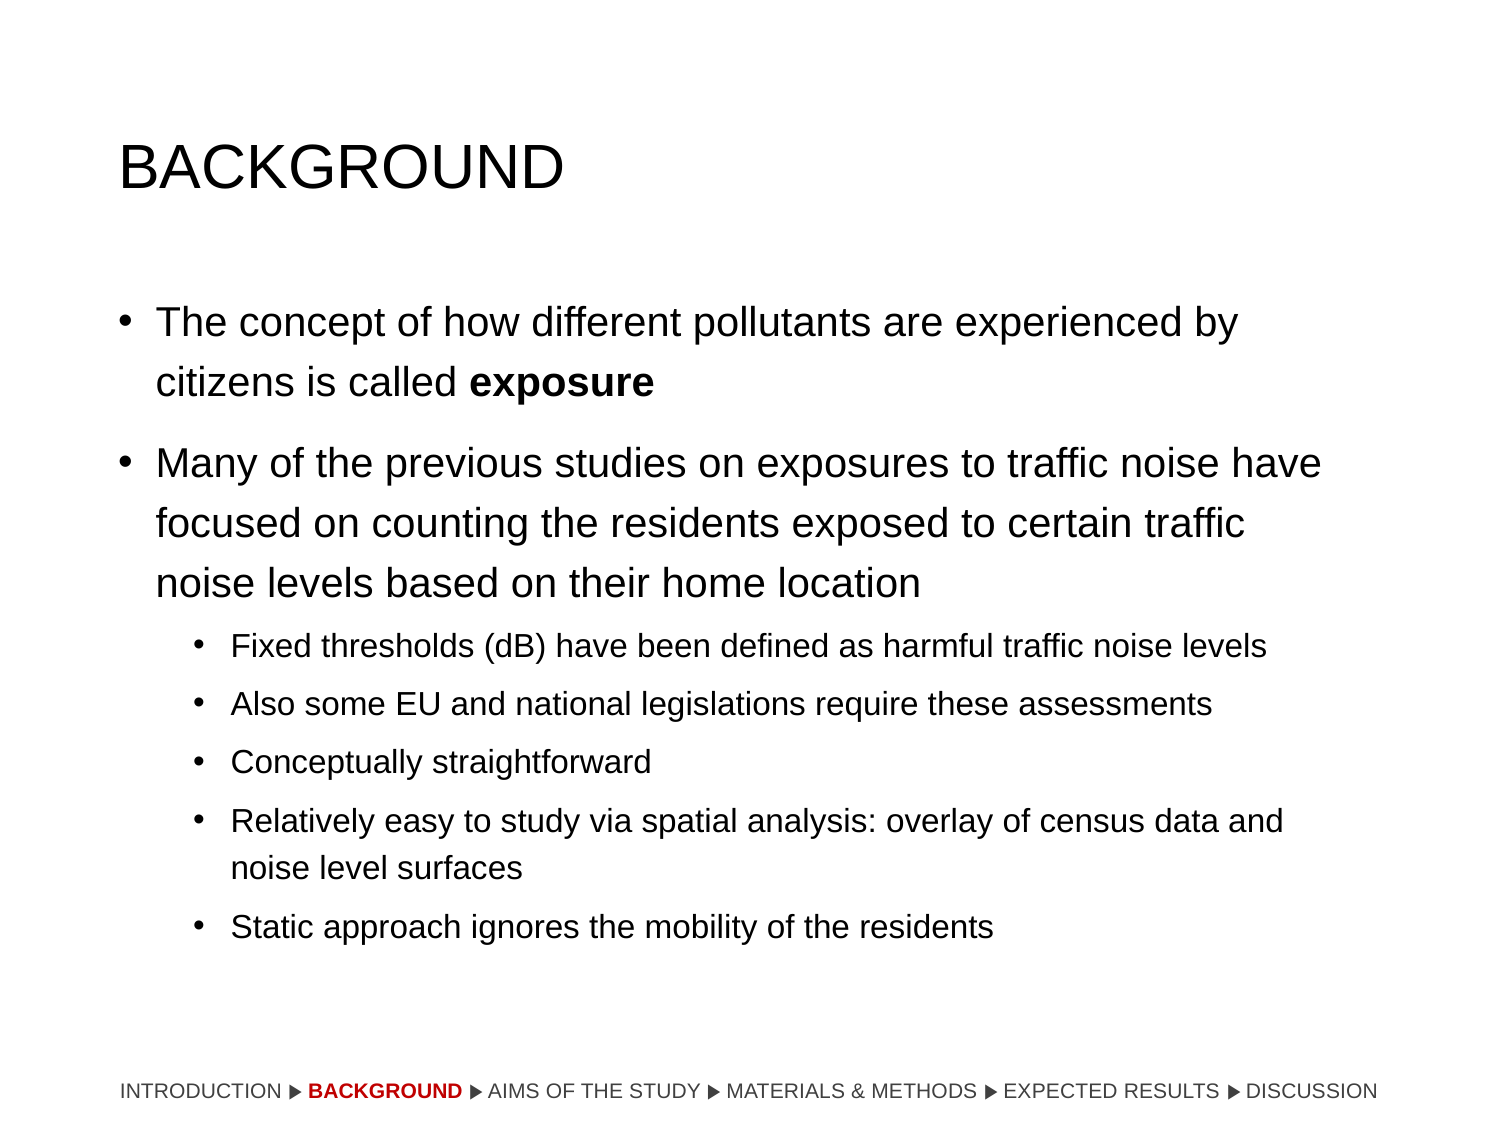

# BACKGROUND
The concept of how different pollutants are experienced by citizens is called exposure
Many of the previous studies on exposures to traffic noise have focused on counting the residents exposed to certain traffic noise levels based on their home location
Fixed thresholds (dB) have been defined as harmful traffic noise levels
Also some EU and national legislations require these assessments
Conceptually straightforward
Relatively easy to study via spatial analysis: overlay of census data and noise level surfaces
Static approach ignores the mobility of the residents
INTRODUCTION ▶︎ BACKGROUND ︎▶ AIMS OF THE STUDY ▶ MATERIALS & METHODS ▶ EXPECTED RESULTS ▶ DISCUSSION